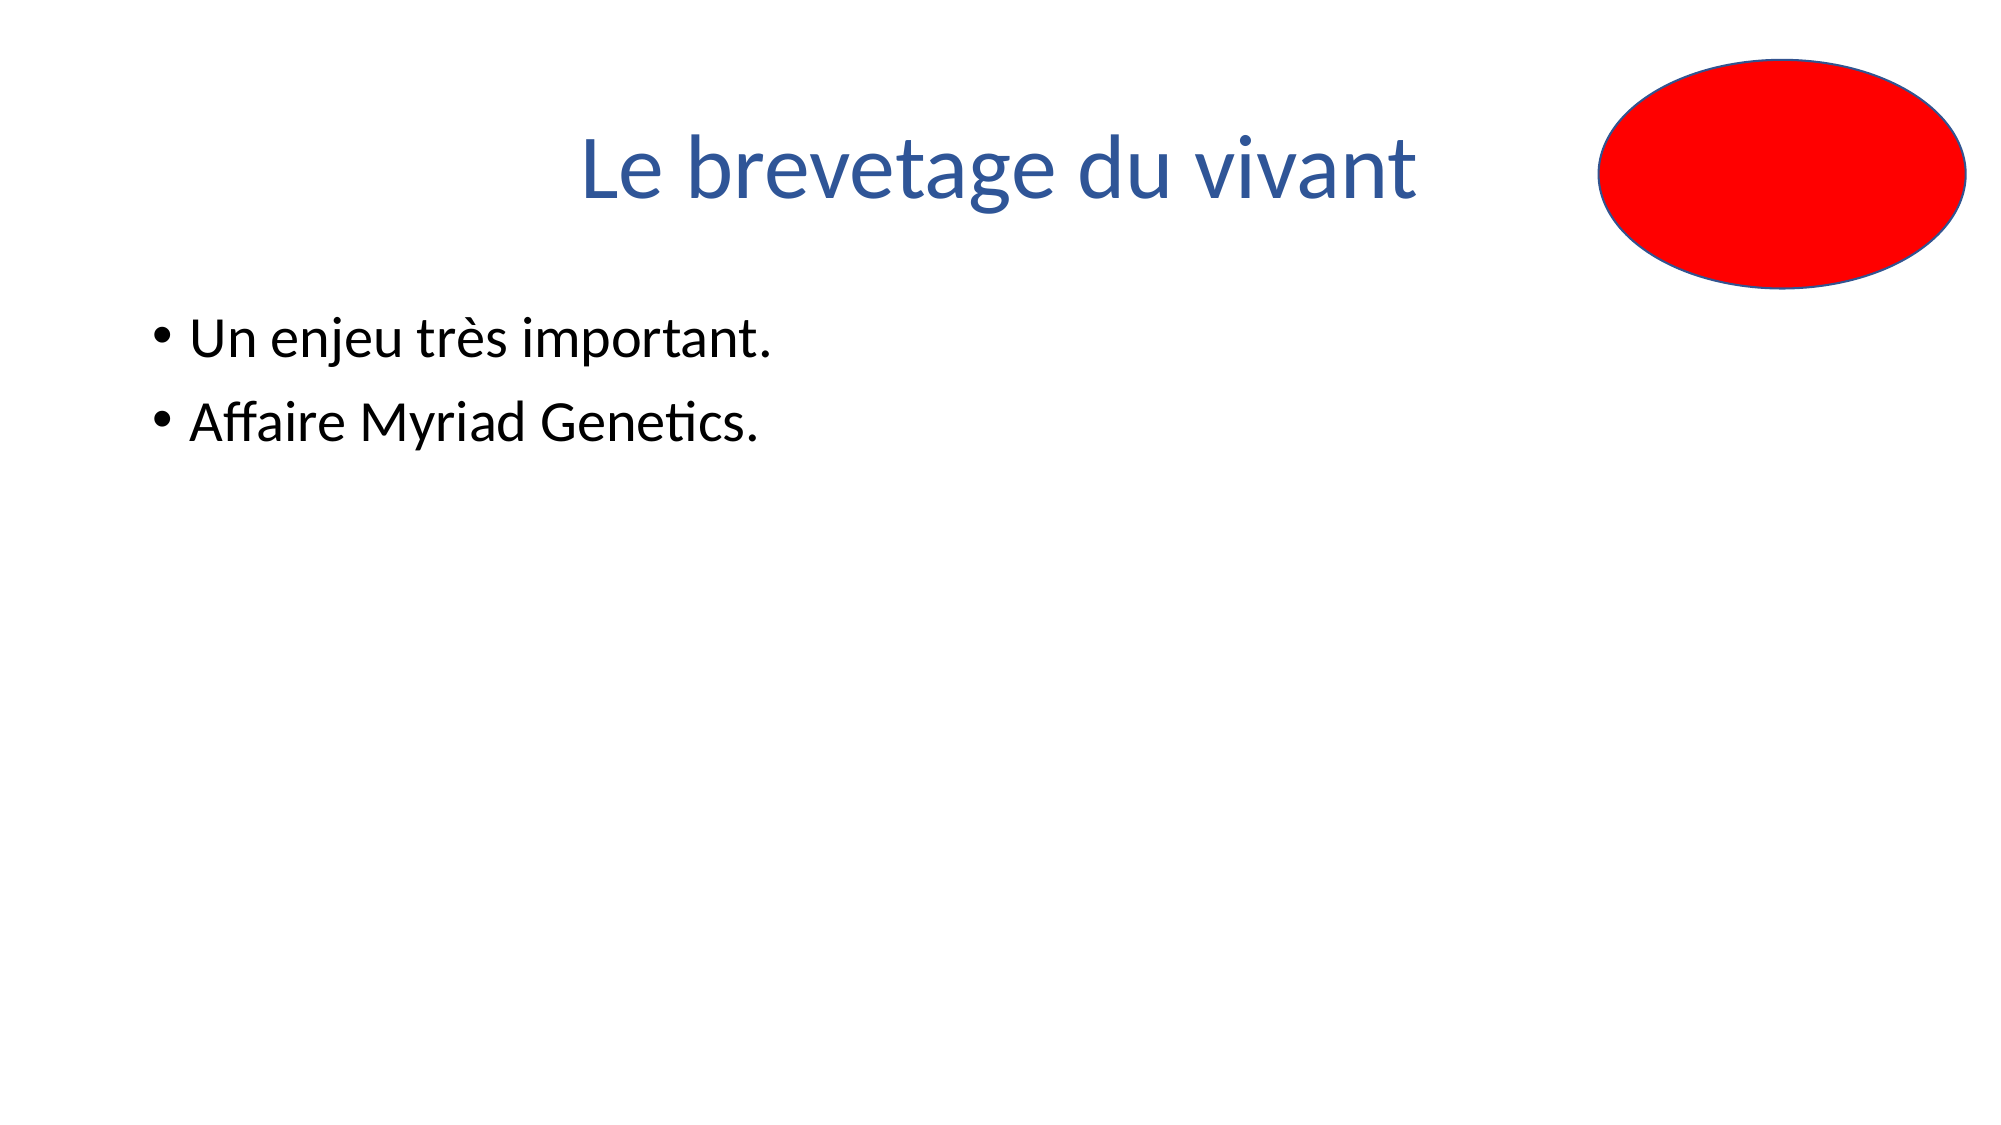

# Le brevetage du vivant

Un enjeu très important.
Affaire Myriad Genetics.